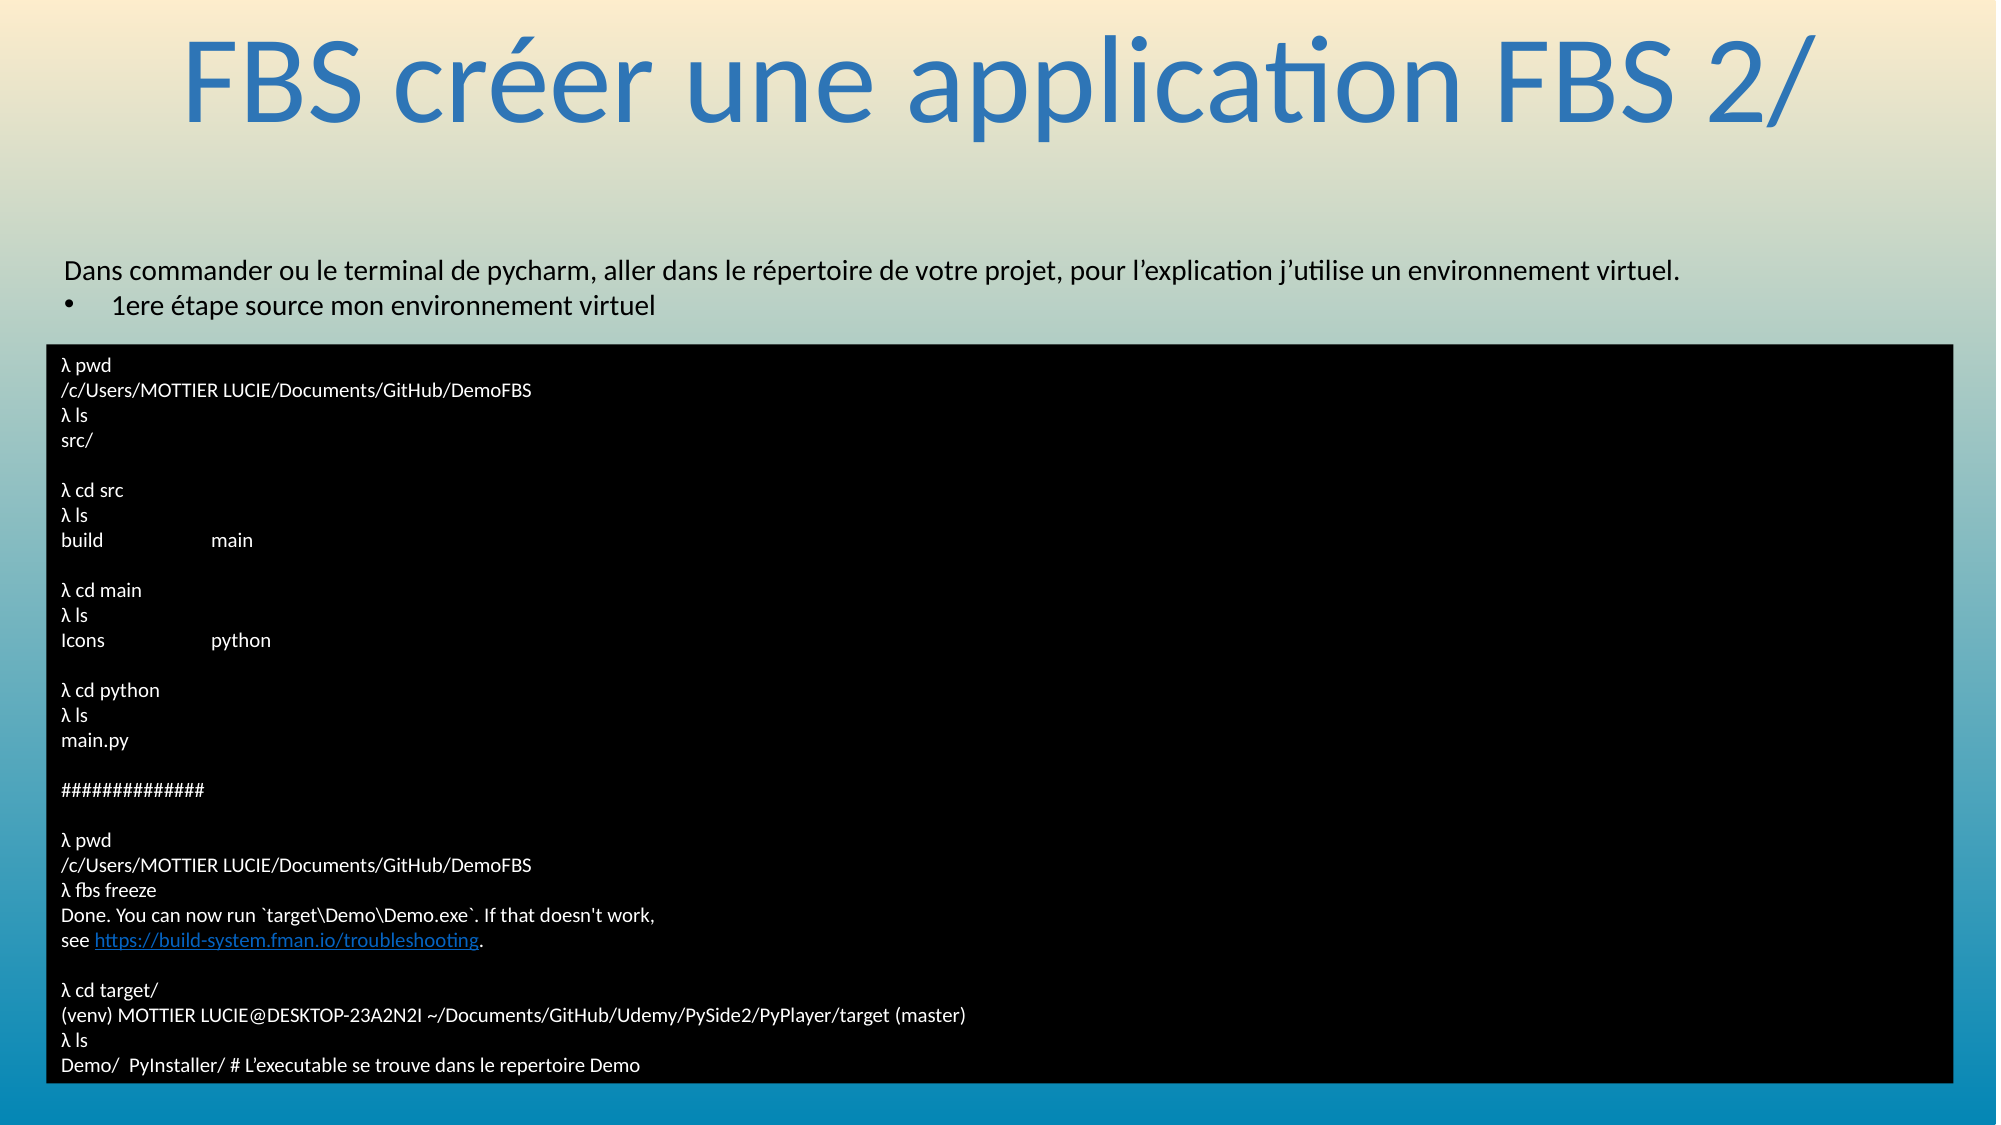

# FBS créer une application FBS 2/
Dans commander ou le terminal de pycharm, aller dans le répertoire de votre projet, pour l’explication j’utilise un environnement virtuel.
1ere étape source mon environnement virtuel
λ pwd
/c/Users/MOTTIER LUCIE/Documents/GitHub/DemoFBS
λ ls
src/

λ cd src
λ ls
build	main

λ cd main
λ ls
Icons	python

λ cd python
λ ls
main.py

##############

λ pwd
/c/Users/MOTTIER LUCIE/Documents/GitHub/DemoFBS
λ fbs freeze
Done. You can now run `target\Demo\Demo.exe`. If that doesn't work,
see https://build-system.fman.io/troubleshooting.

λ cd target/
(venv) MOTTIER LUCIE@DESKTOP-23A2N2I ~/Documents/GitHub/Udemy/PySide2/PyPlayer/target (master)
λ ls
Demo/  PyInstaller/ # L’executable se trouve dans le repertoire Demo

800